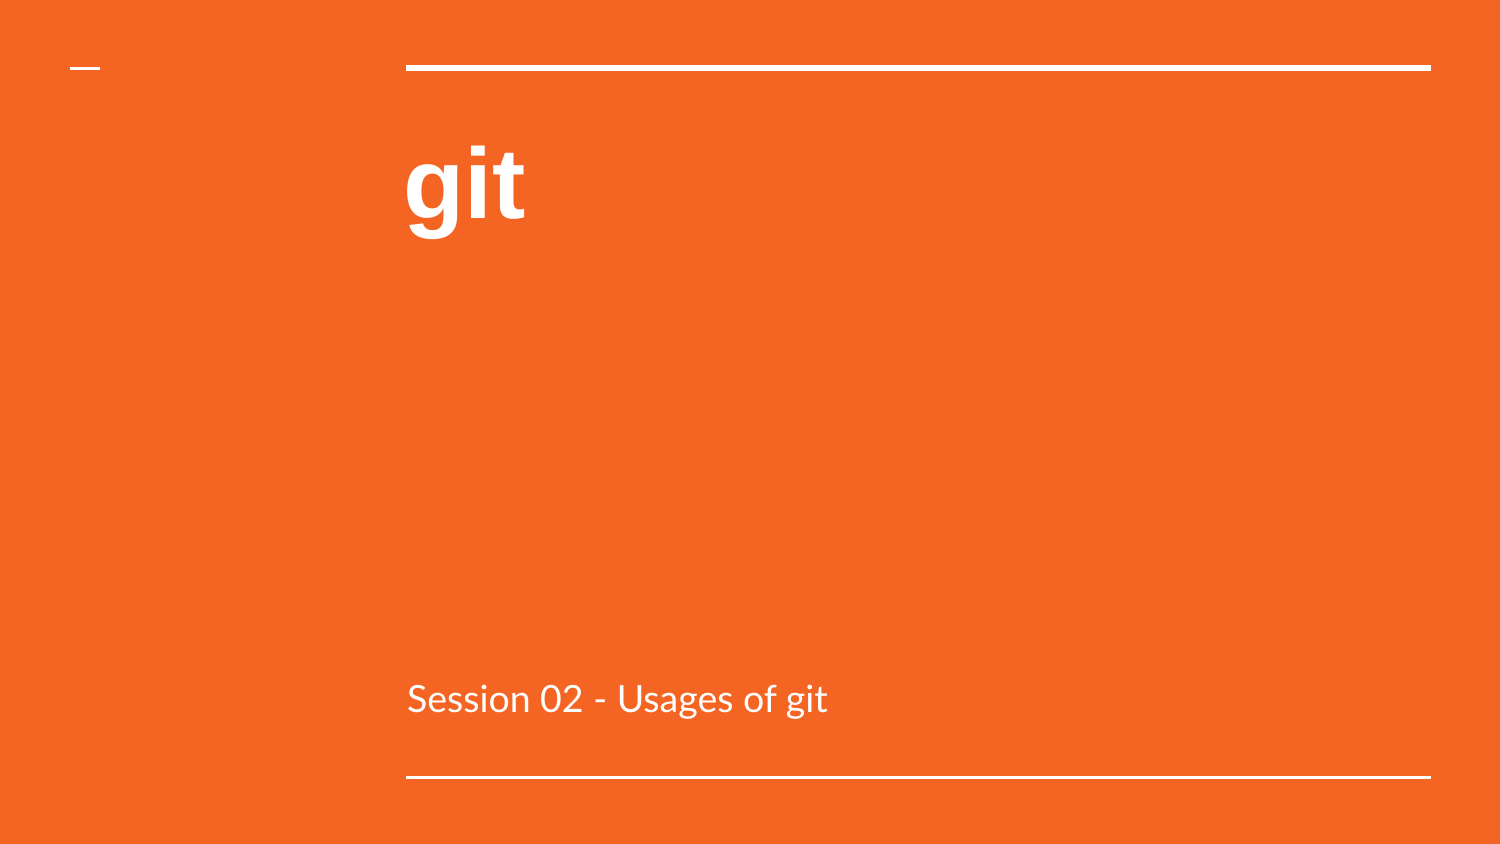

# git
Session 02 - Usages of git